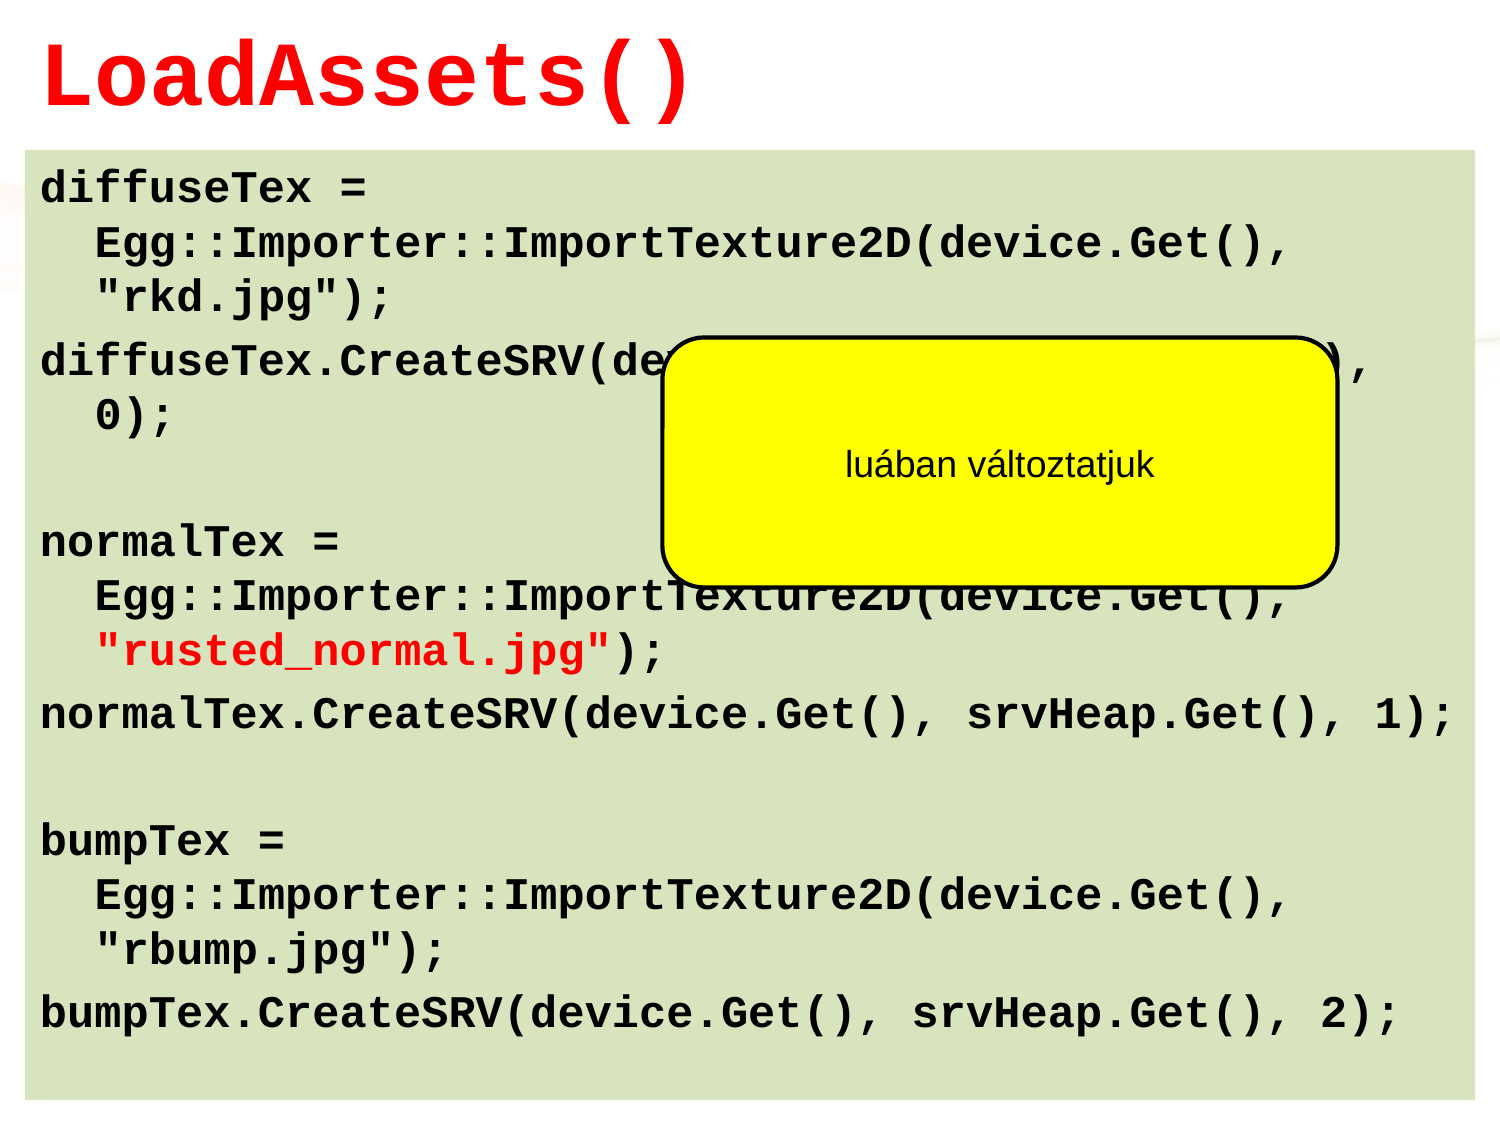

# LoadAssets()
diffuseTex = Egg::Importer::ImportTexture2D(device.Get(), "rkd.jpg");
diffuseTex.CreateSRV(device.Get(), srvHeap.Get(), 0);

normalTex = Egg::Importer::ImportTexture2D(device.Get(), "rusted_normal.jpg");
normalTex.CreateSRV(device.Get(), srvHeap.Get(), 1);

bumpTex = Egg::Importer::ImportTexture2D(device.Get(), "rbump.jpg");
bumpTex.CreateSRV(device.Get(), srvHeap.Get(), 2);
luában változtatjuk